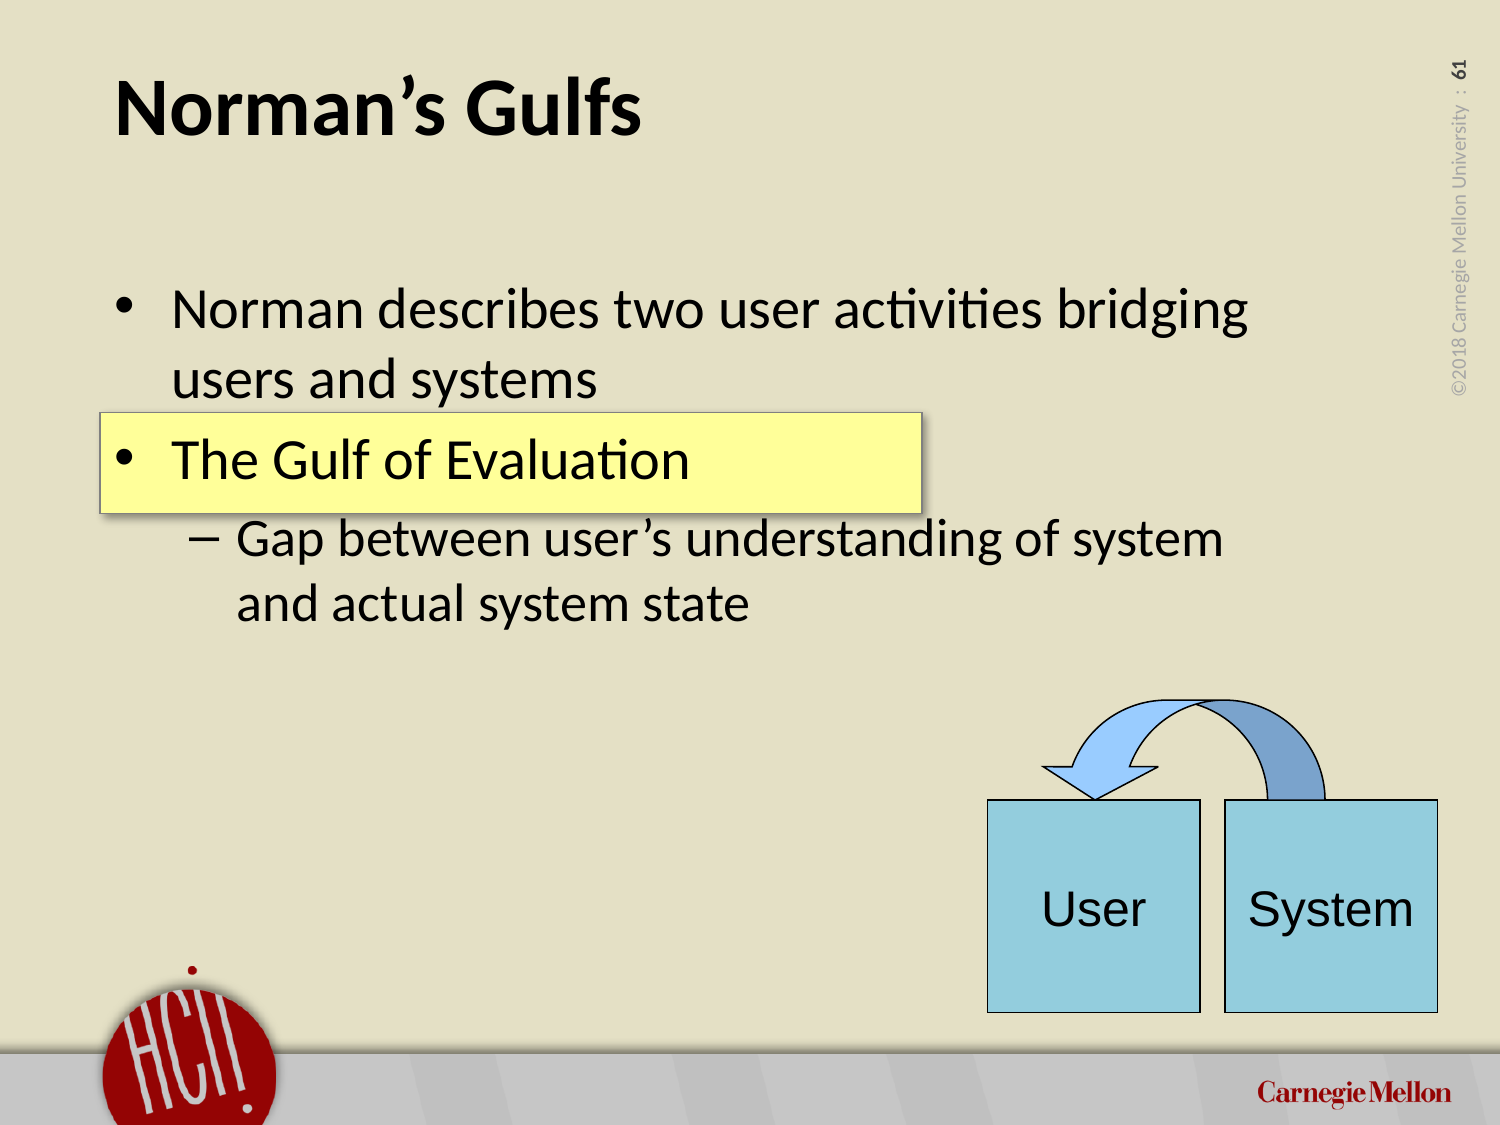

# Norman’s Gulfs
Norman describes two user activities bridging
users and systems
The Gulf of Evaluation
Gap between user’s understanding of system
and actual system state

User
System